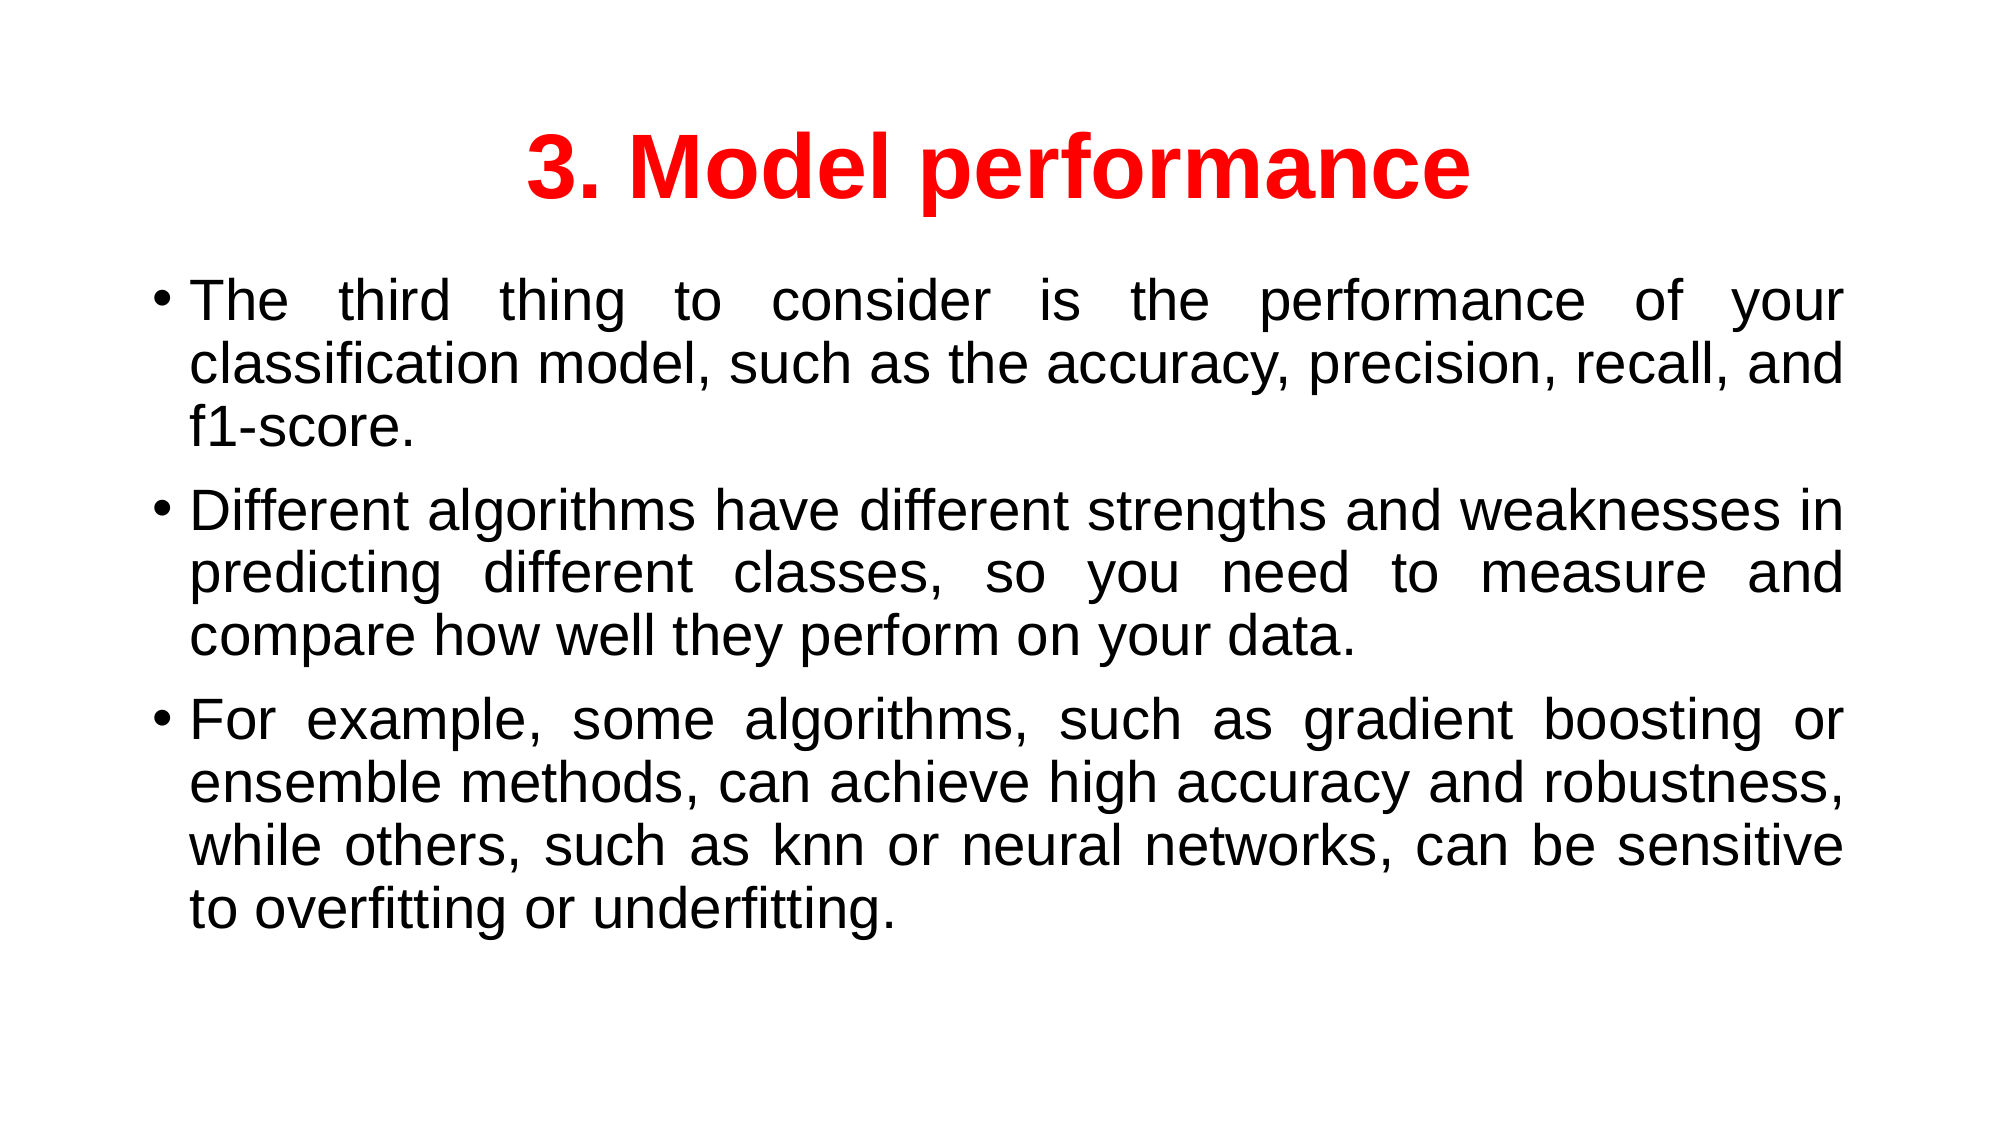

# 3. Model performance
The third thing to consider is the performance of your classification model, such as the accuracy, precision, recall, and f1-score.
Different algorithms have different strengths and weaknesses in predicting different classes, so you need to measure and compare how well they perform on your data.
For example, some algorithms, such as gradient boosting or ensemble methods, can achieve high accuracy and robustness, while others, such as knn or neural networks, can be sensitive to overfitting or underfitting.